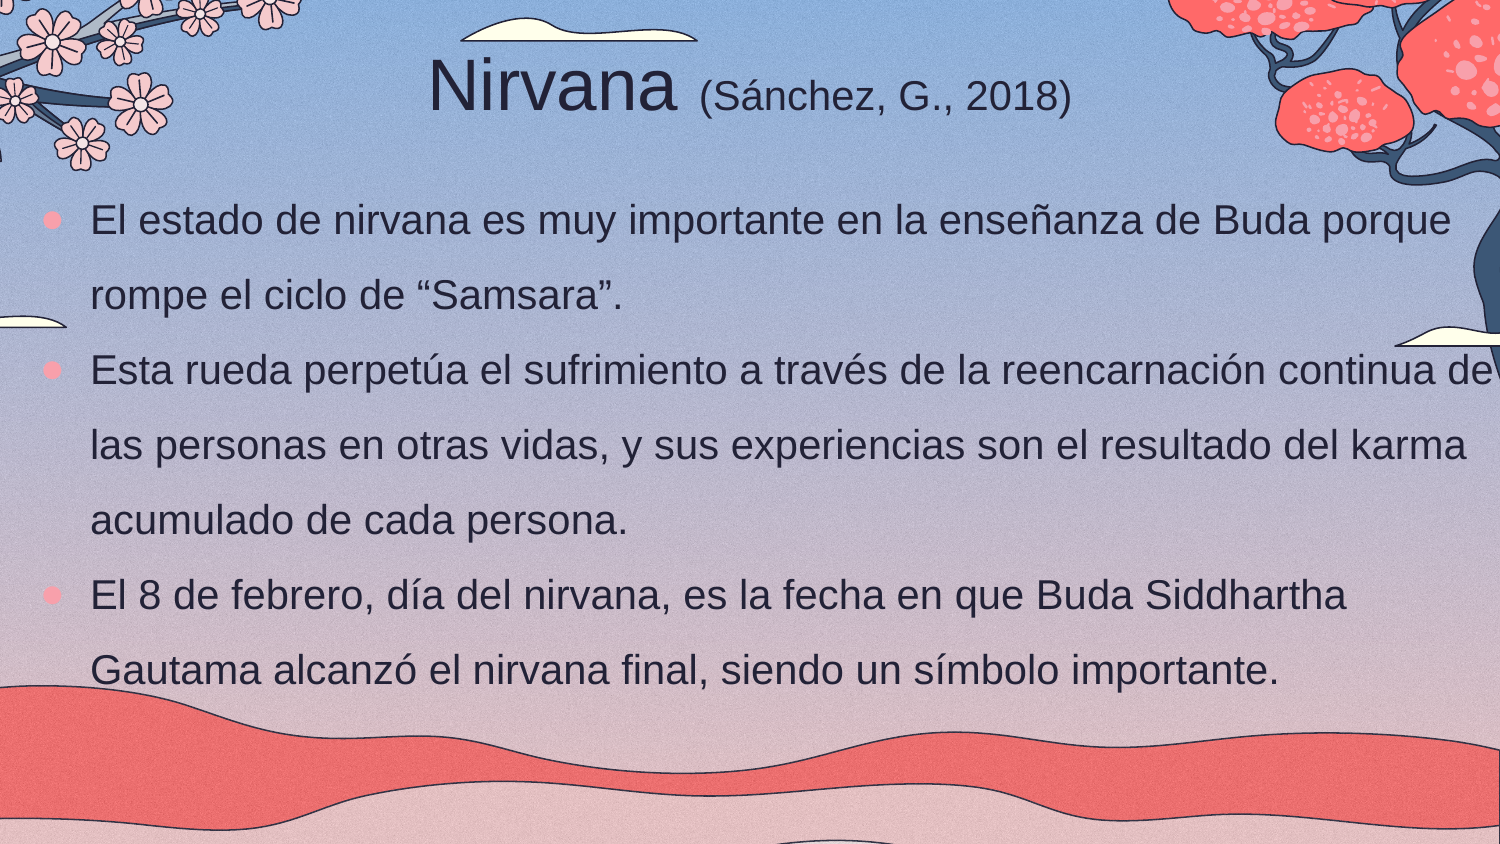

# Nirvana (Sánchez, G., 2018)
El estado de nirvana es muy importante en la enseñanza de Buda porque rompe el ciclo de “Samsara”.
Esta rueda perpetúa el sufrimiento a través de la reencarnación continua de las personas en otras vidas, y sus experiencias son el resultado del karma acumulado de cada persona.
El 8 de febrero, día del nirvana, es la fecha en que Buda Siddhartha Gautama alcanzó el nirvana final, siendo un símbolo importante.